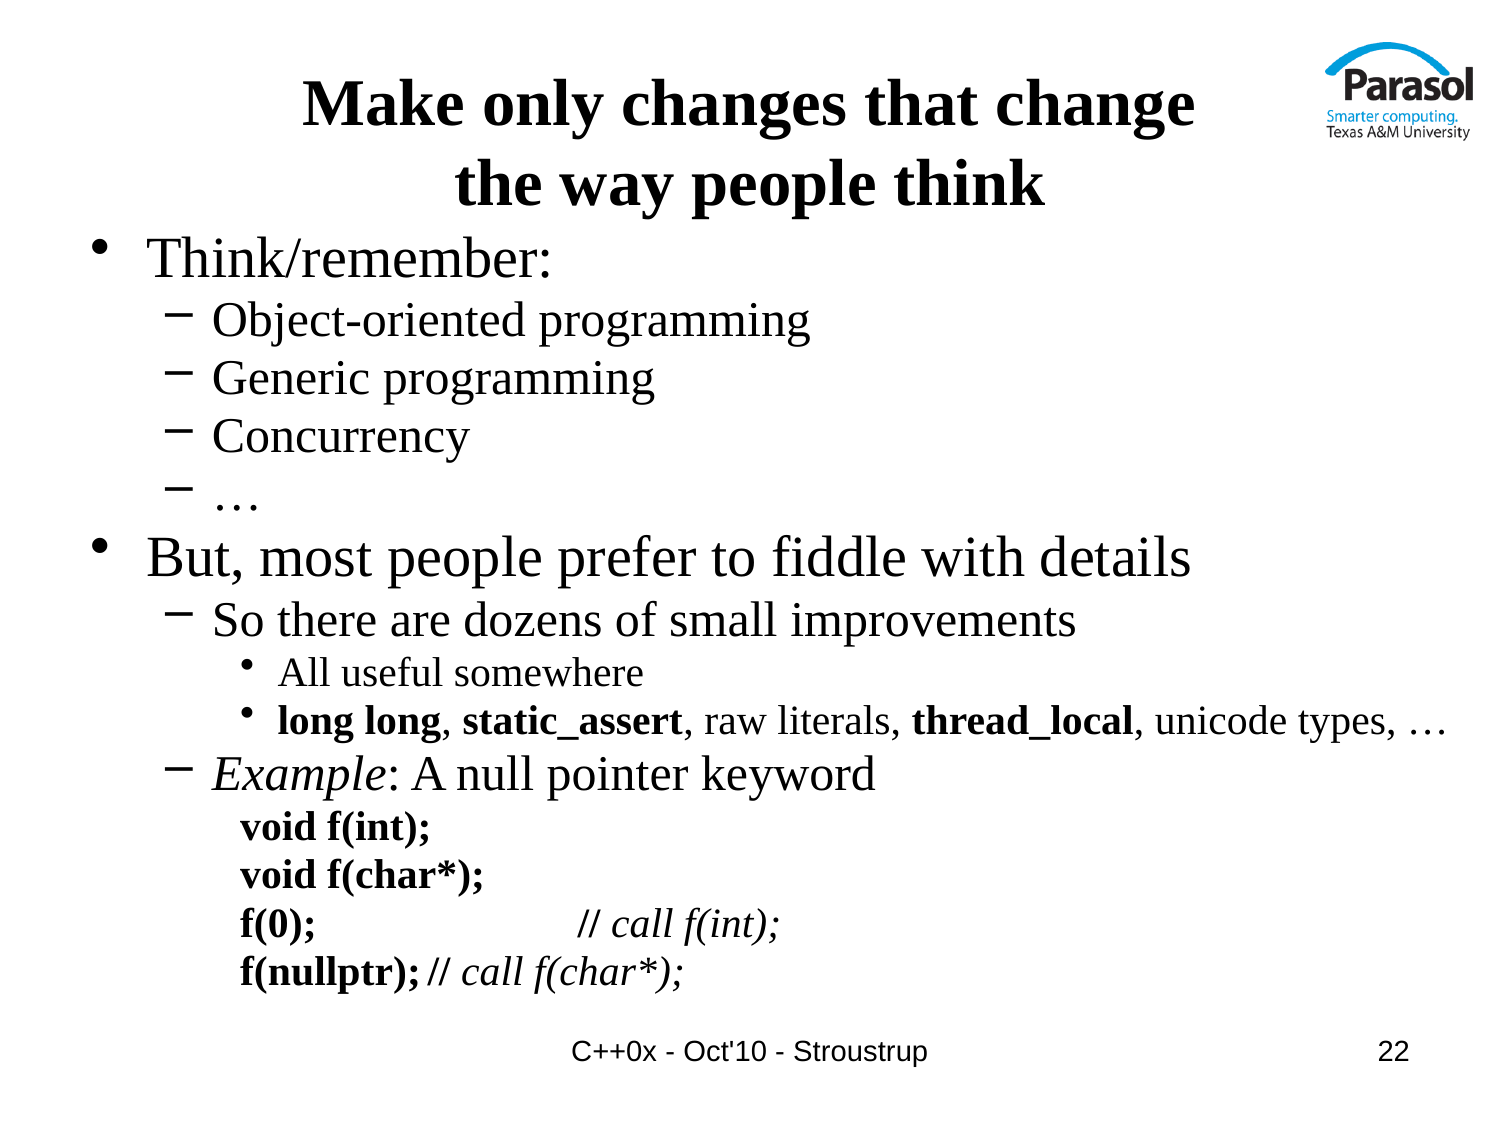

# Make only changes that change the way people think
Think/remember:
Object-oriented programming
Generic programming
Concurrency
…
But, most people prefer to fiddle with details
So there are dozens of small improvements
All useful somewhere
long long, static_assert, raw literals, thread_local, unicode types, …
Example: A null pointer keyword
void f(int);
void f(char*);
f(0);		// call f(int);
f(nullptr);	// call f(char*);

C++0x - Oct'10 - Stroustrup
22